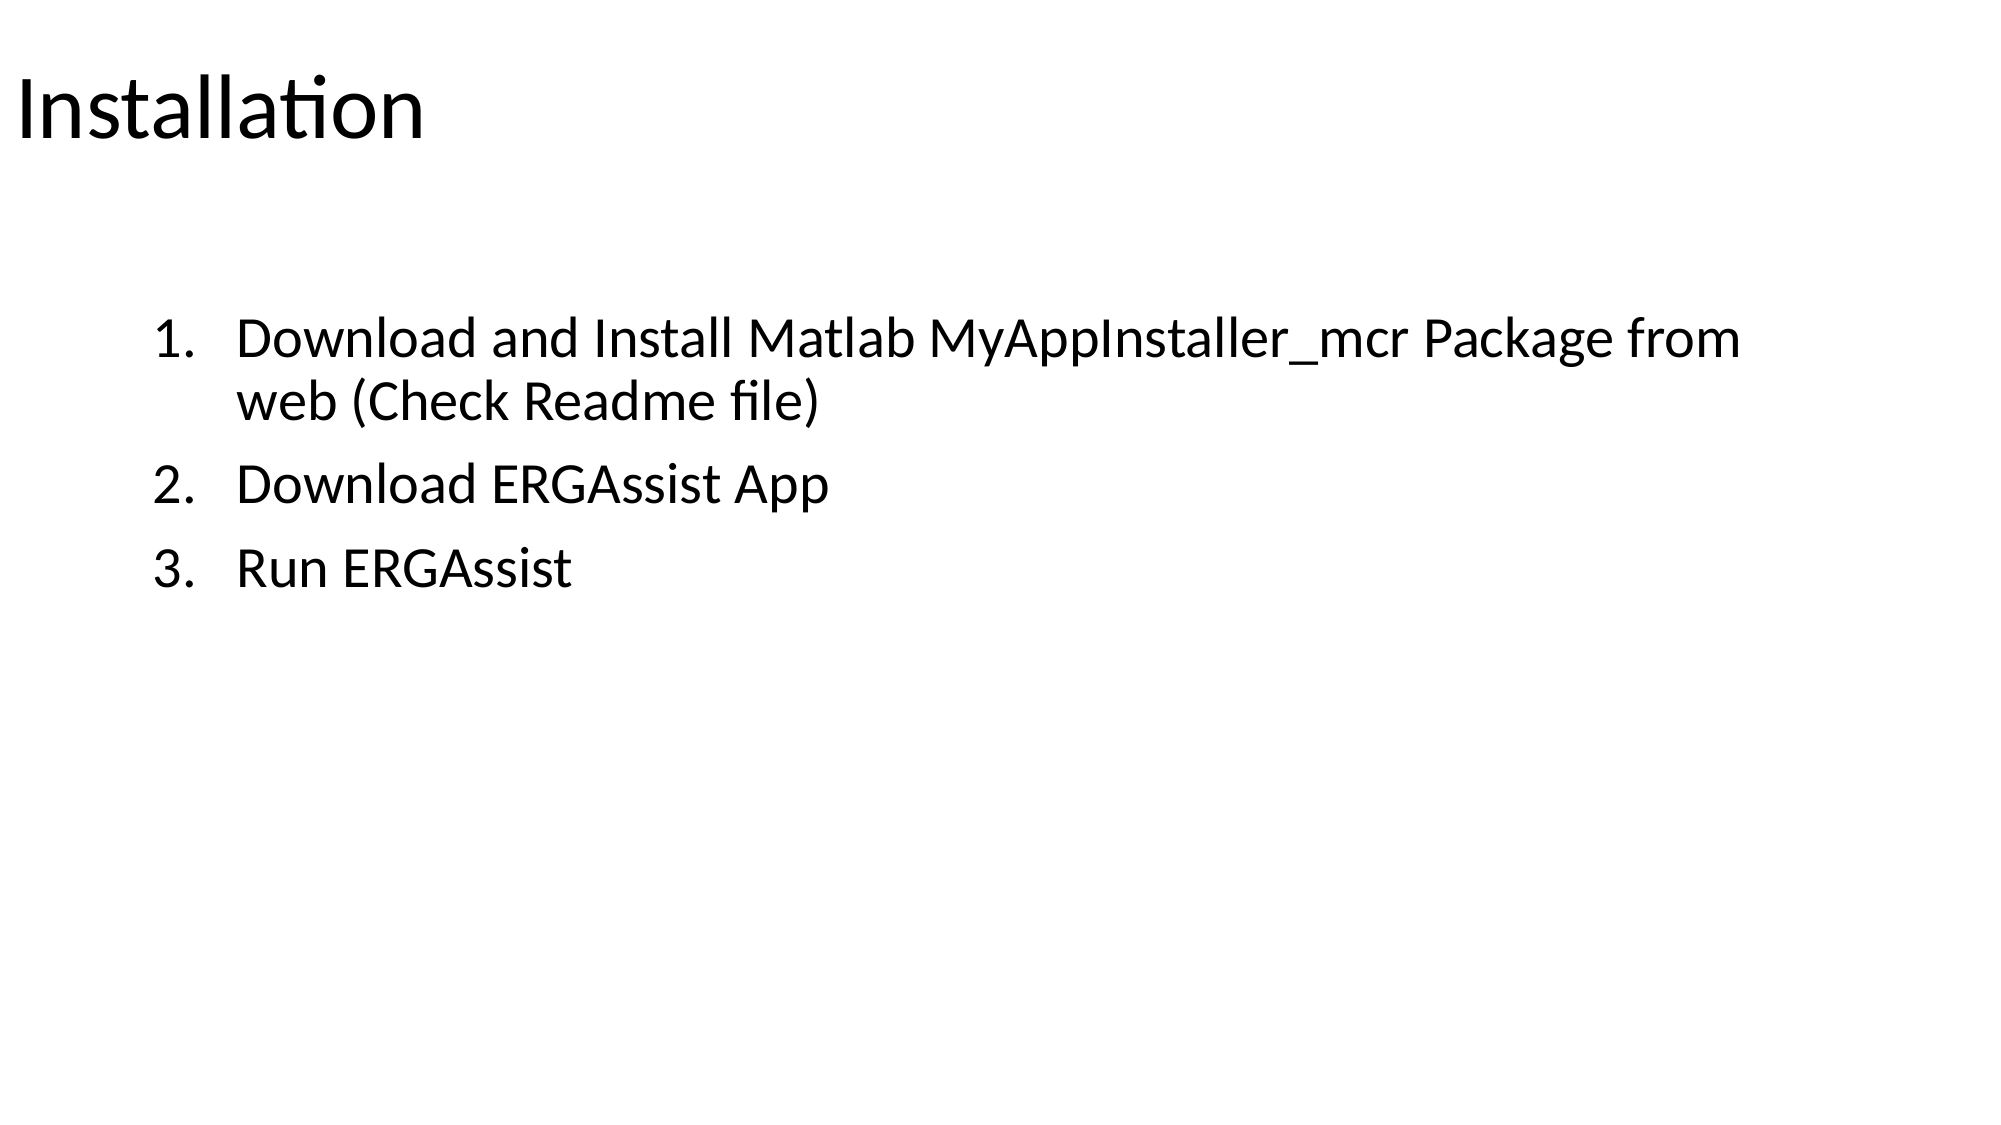

# Installation
Download and Install Matlab MyAppInstaller_mcr Package from web (Check Readme file)
Download ERGAssist App
Run ERGAssist